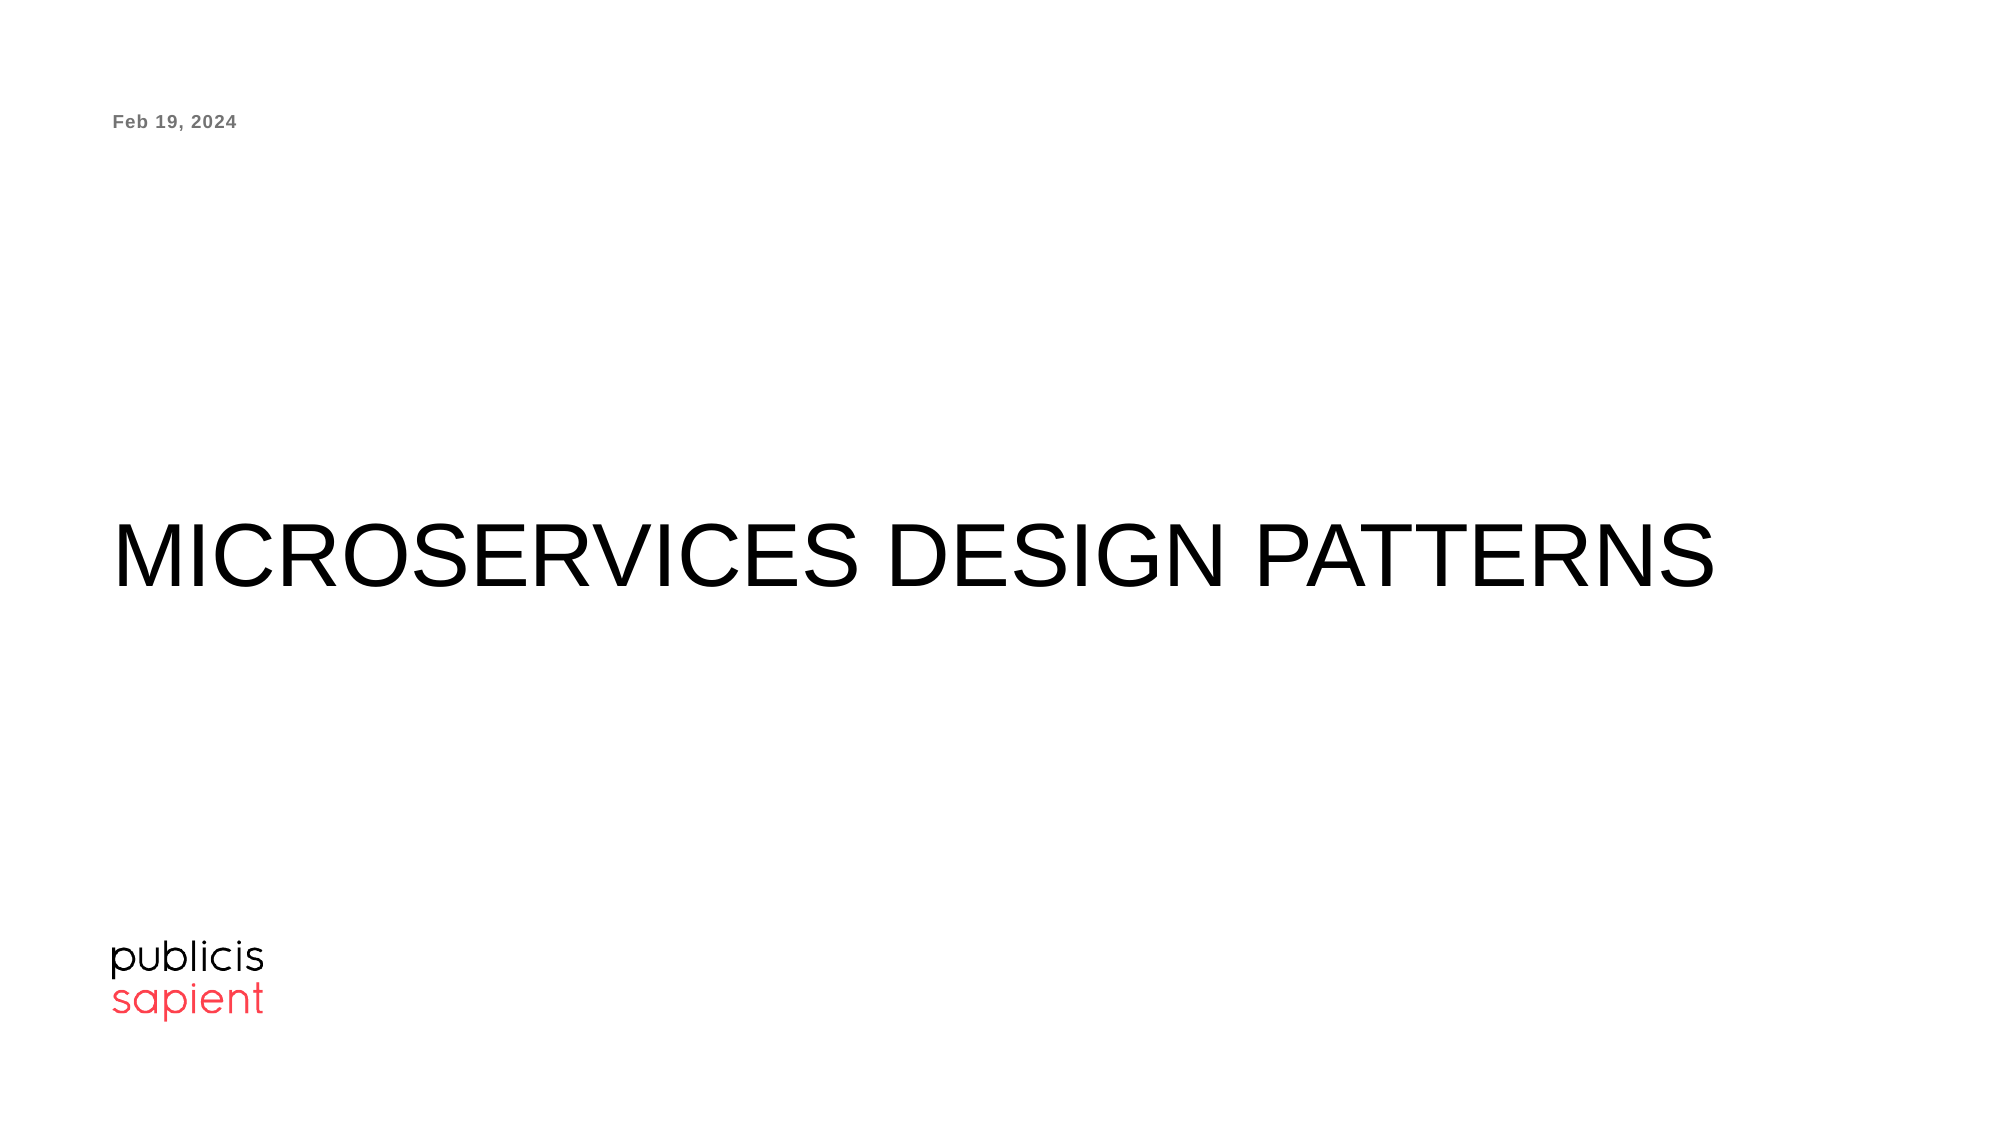

Feb 19, 2024
# MICROSERVICES DESIGN PATTERNS